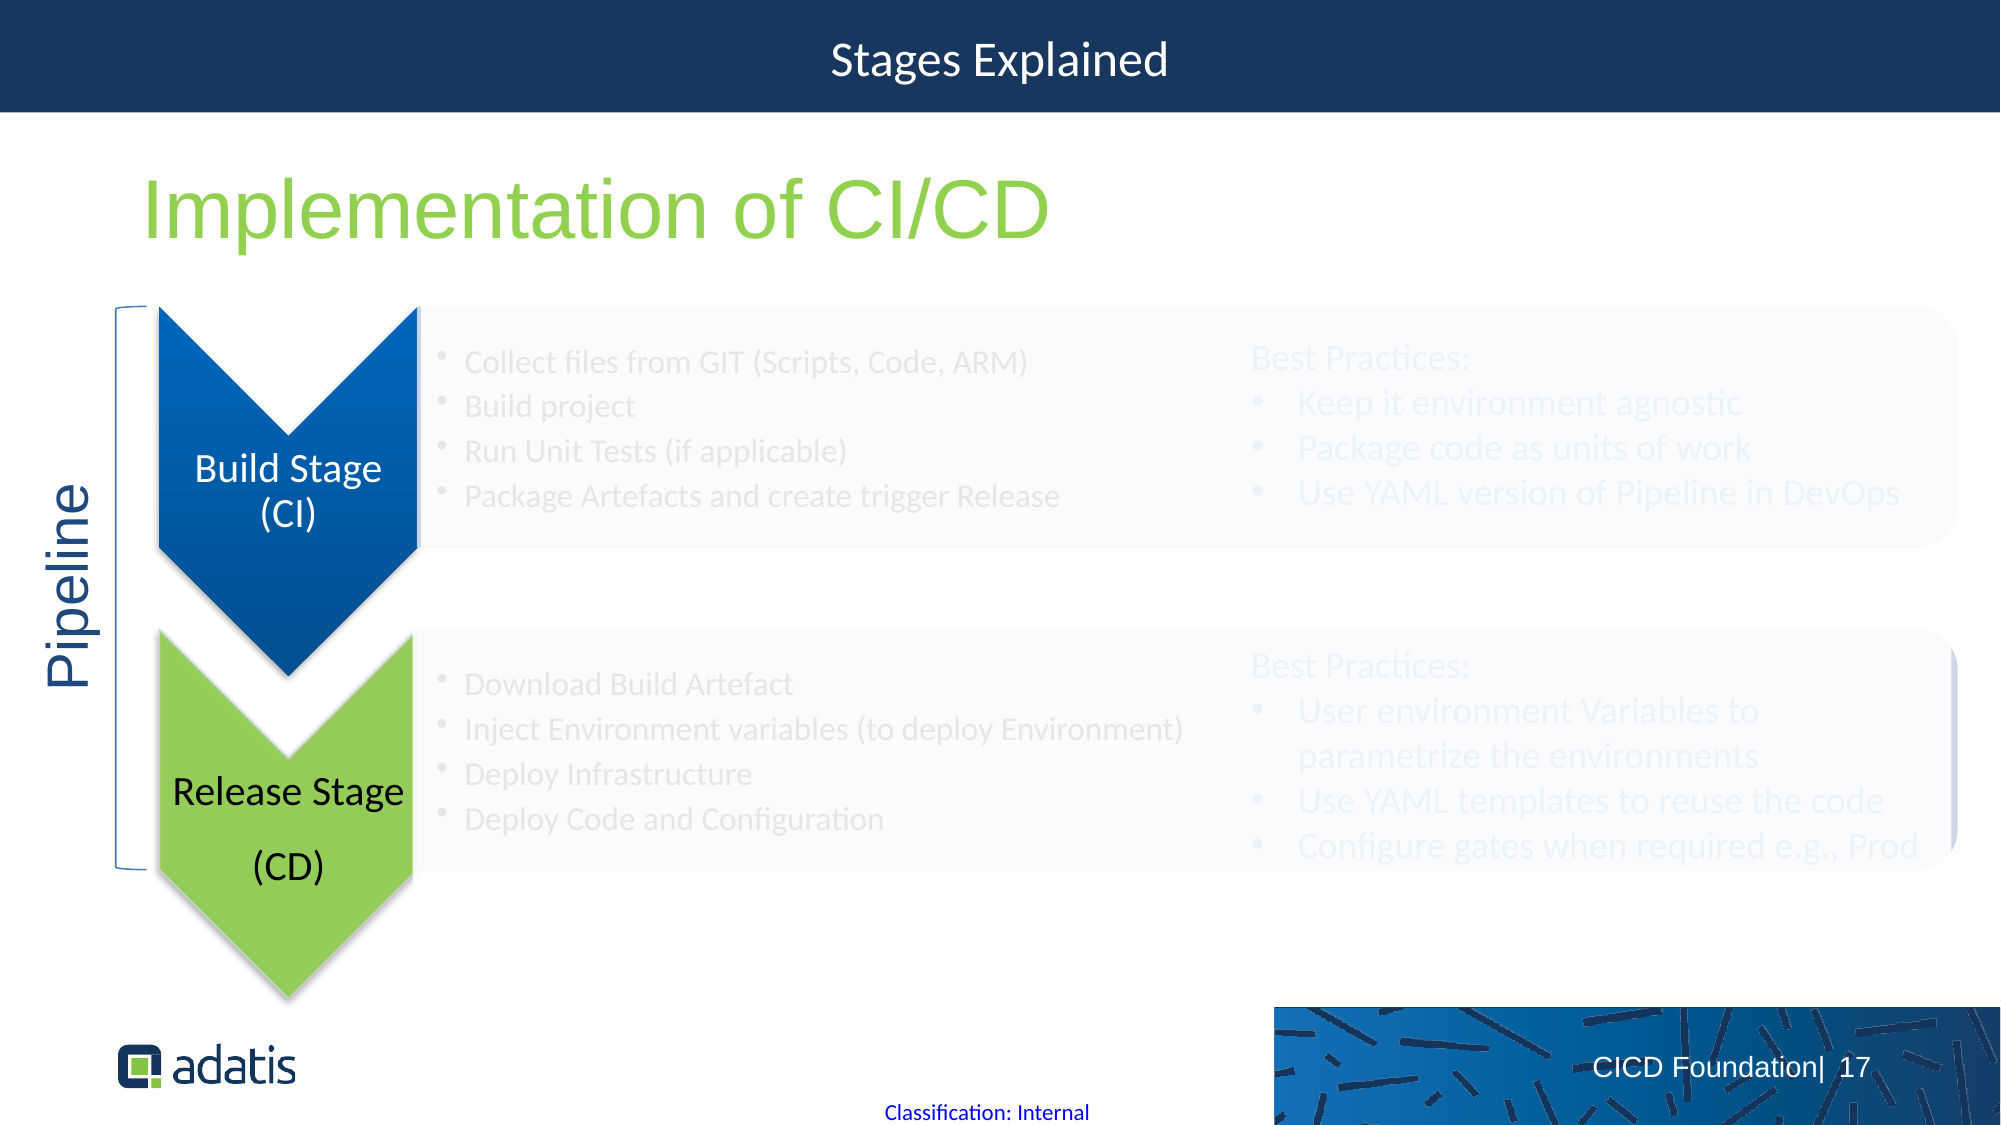

Stages Explained
Implementation of CI/CD

Build Stage (CI)
Collect files from GIT (Scripts, Code, ARM)
Build project
Run Unit Tests (if applicable)
Package Artefacts and create trigger Release
Release Stage (CD)
Download Build Artefact
Inject Environment variables (to deploy Environment)
Deploy Infrastructure
Deploy Code and Configuration

Best Practices:
Keep it environment agnostic
Package code as units of work
Use YAML version of Pipeline in DevOps
Pipeline

Best Practices:
User environment Variables to parametrize the environments
Use YAML templates to reuse the code
Configure gates when required e.g., Prod
CICD Foundation| 17